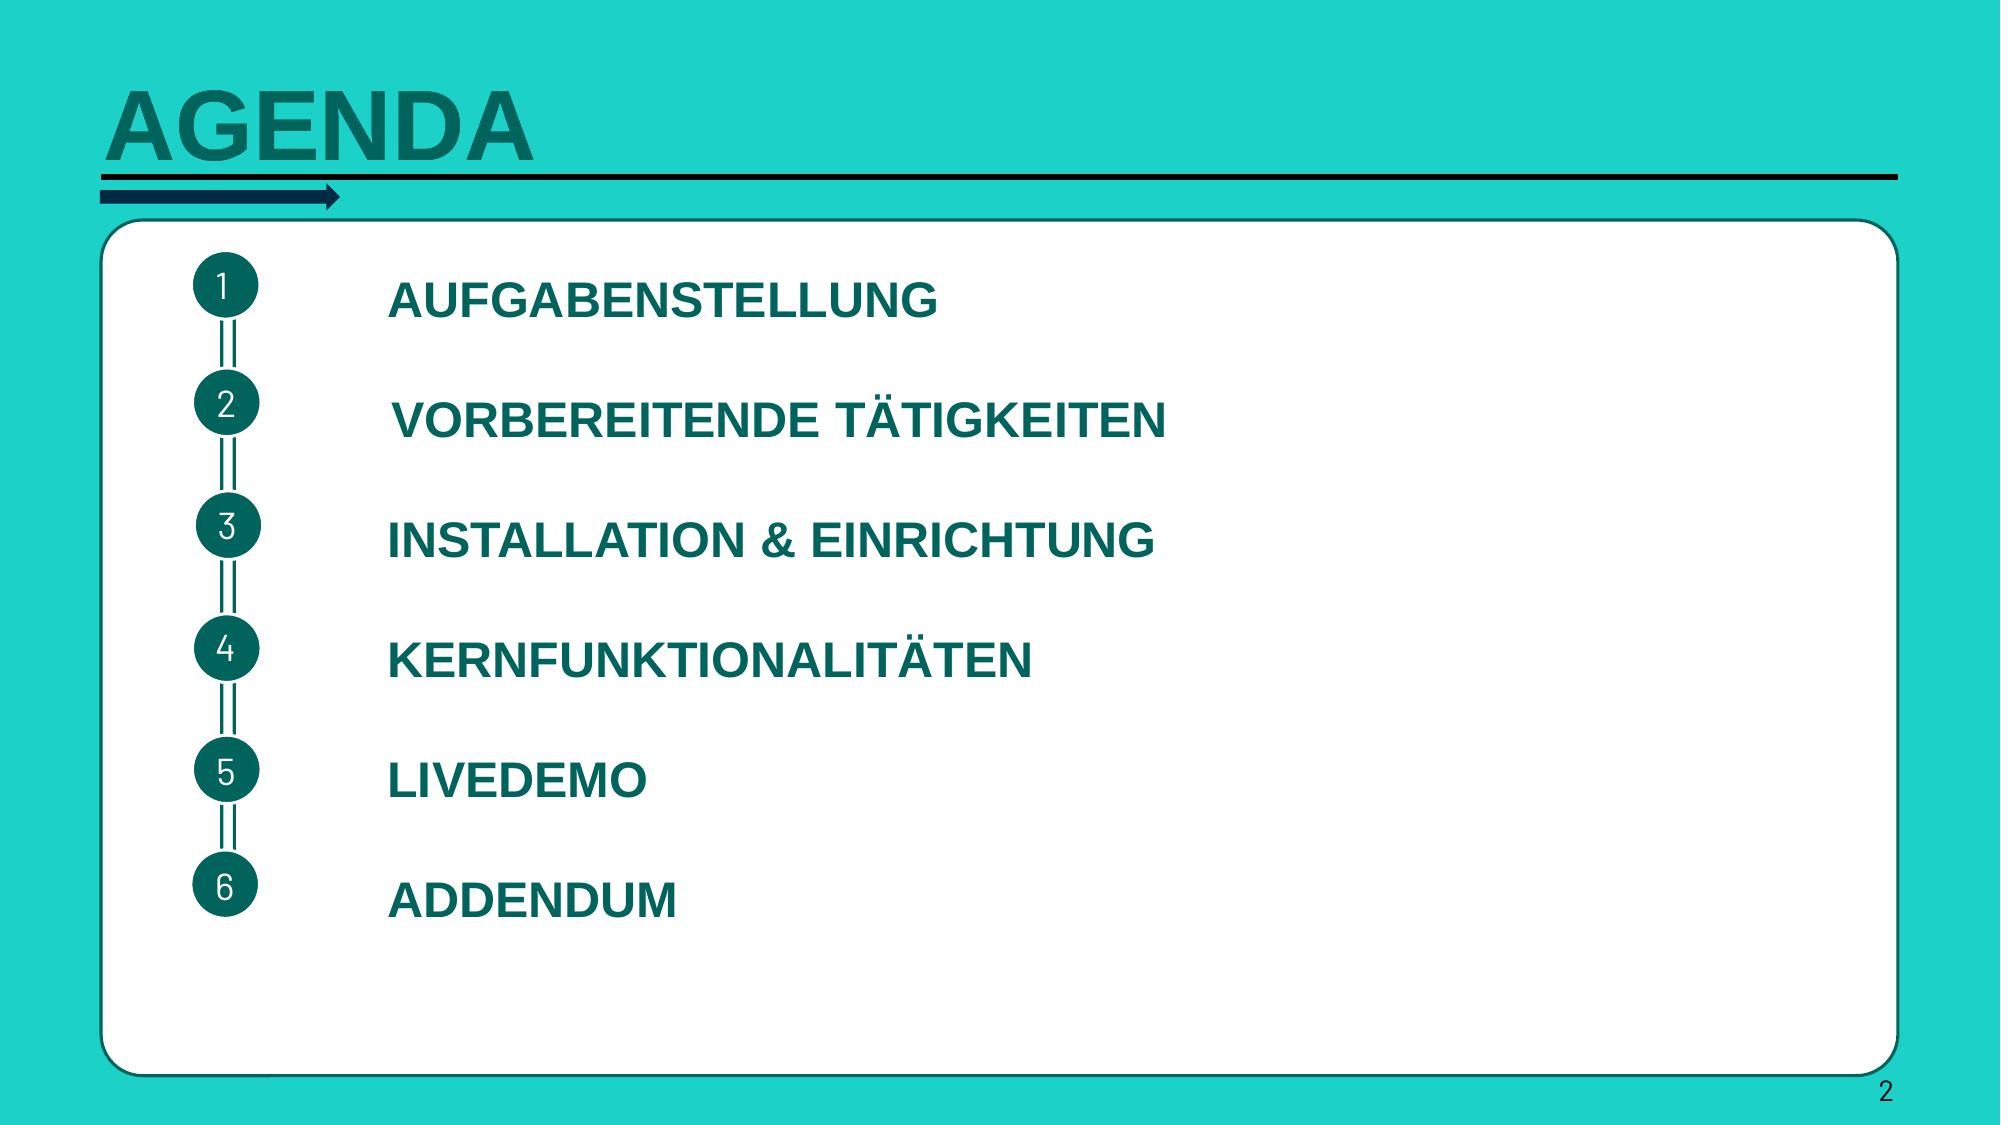

AGENDA

	Aufgabenstellung
           Vorbereitende Tätigkeiten
	Installation & einrichtung
	Kernfunktionalitäten
	Livedemo
	AddenduM

1
2
3
4
5
6
2